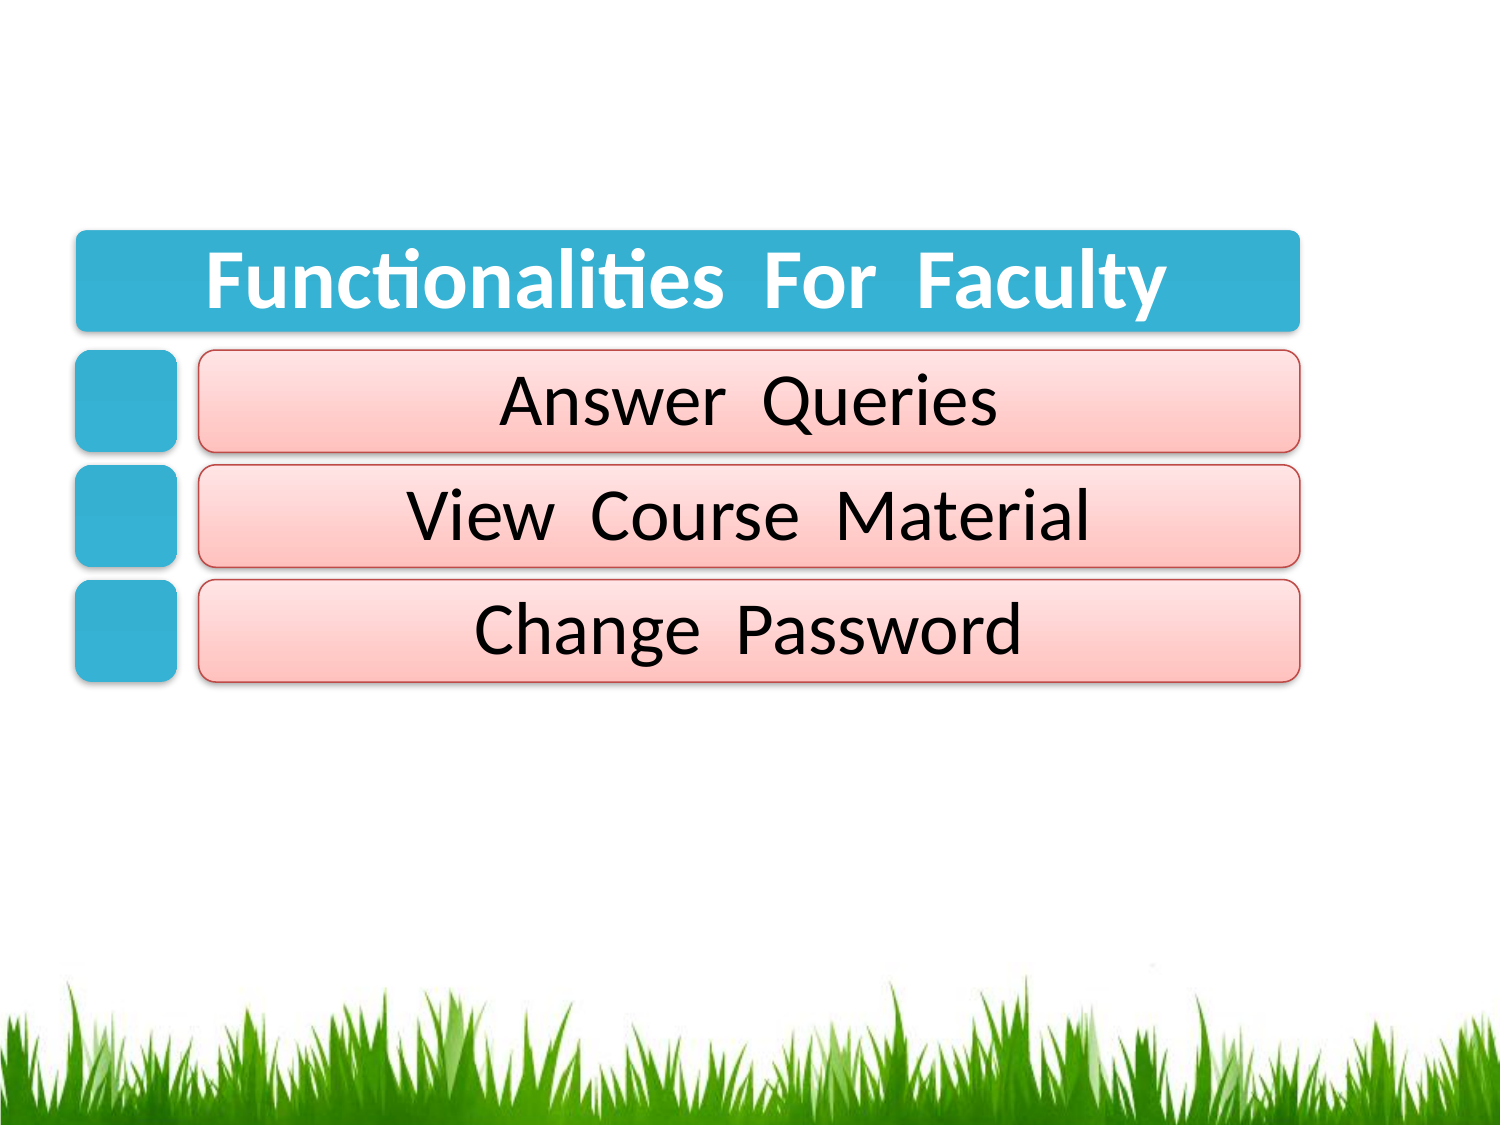

Functionalities  For  Faculty

Answer  Queries

View  Course  Material

Change  Password